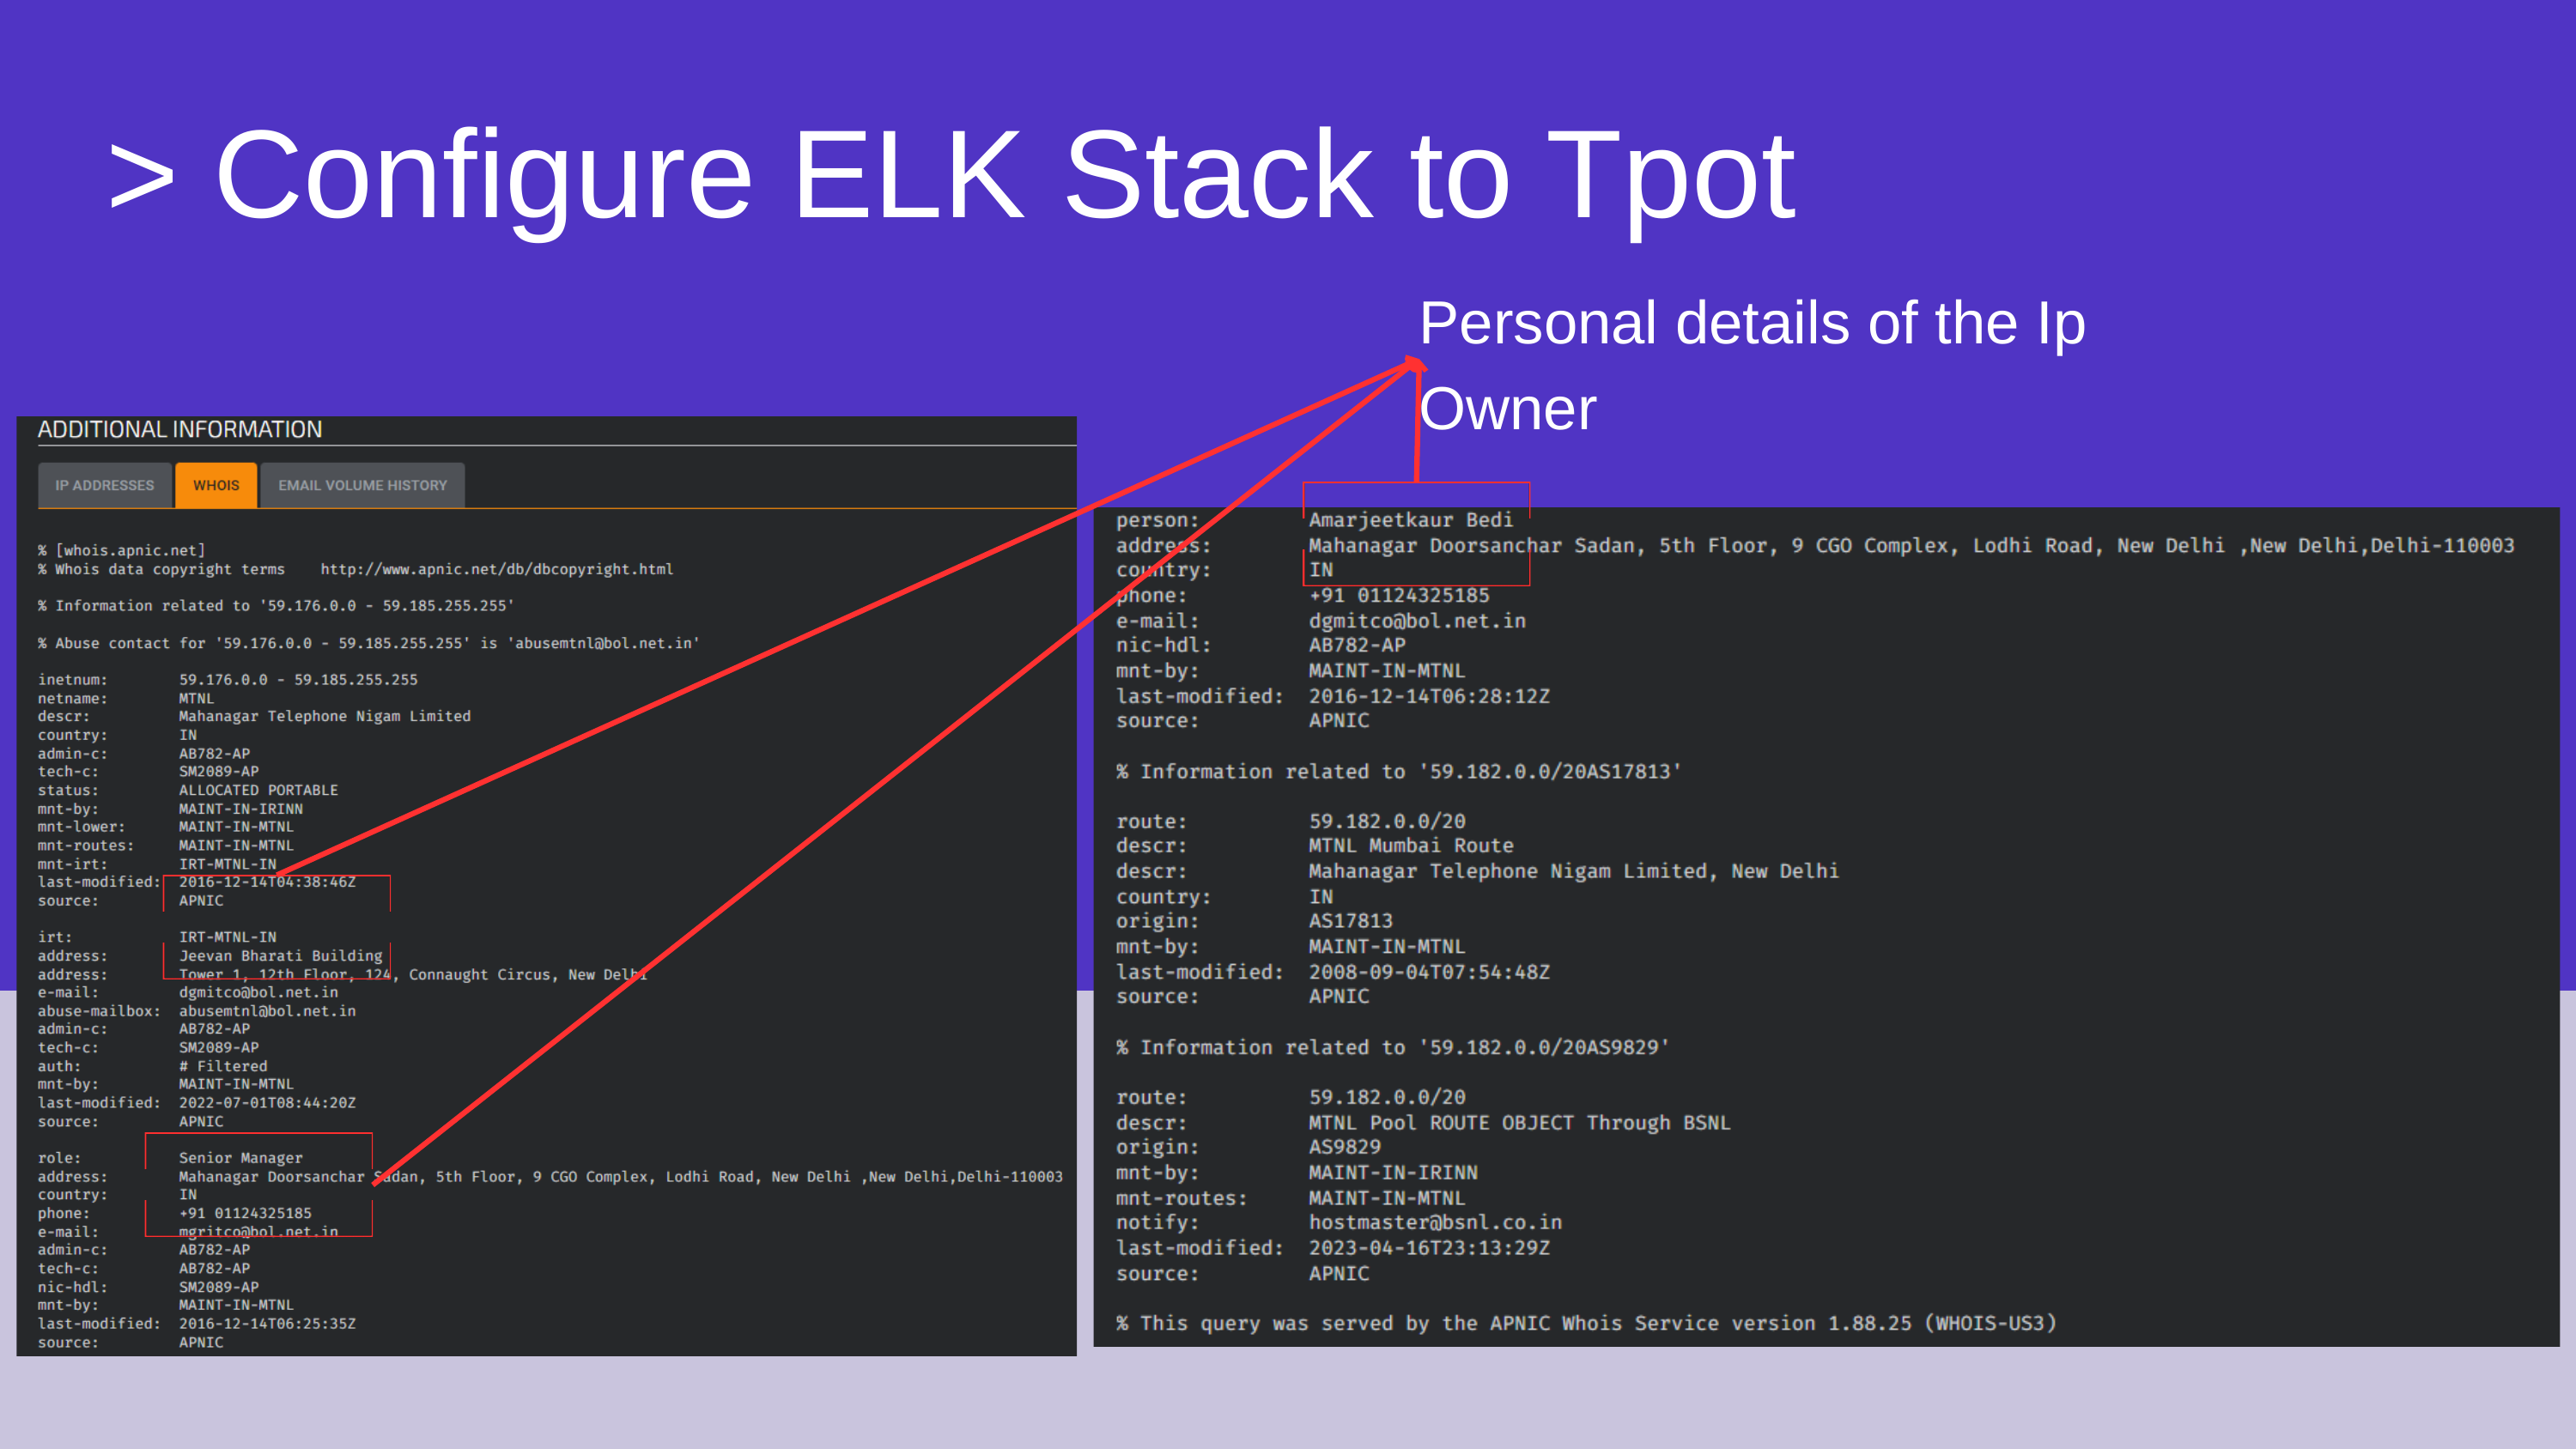

> Configure ELK Stack to Tpot
Personal details of the Ip Owner